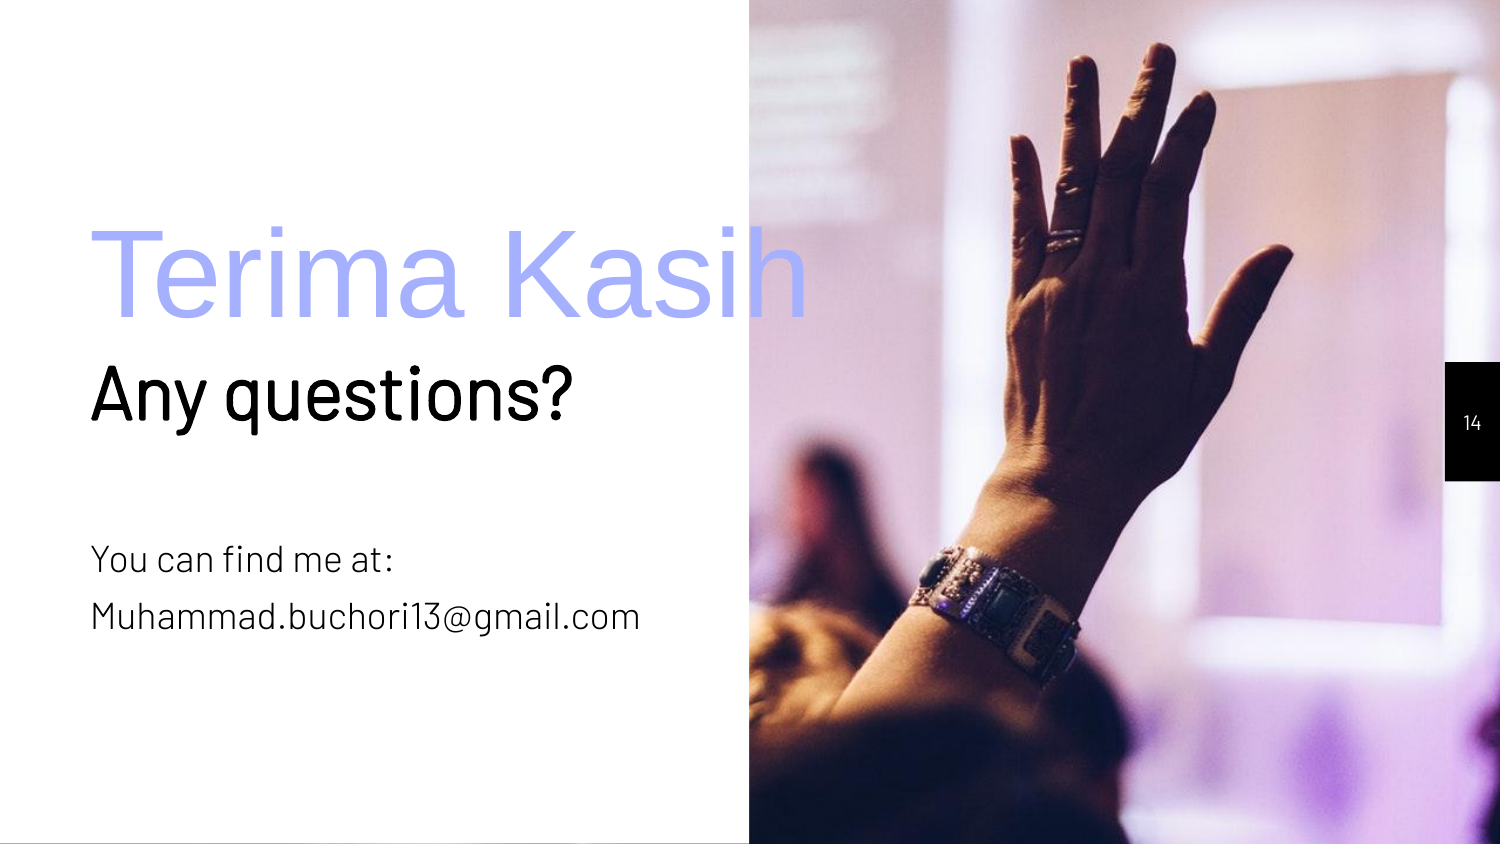

Terima Kasih
Any questions?
14
You can find me at:
Muhammad.buchori13@gmail.com